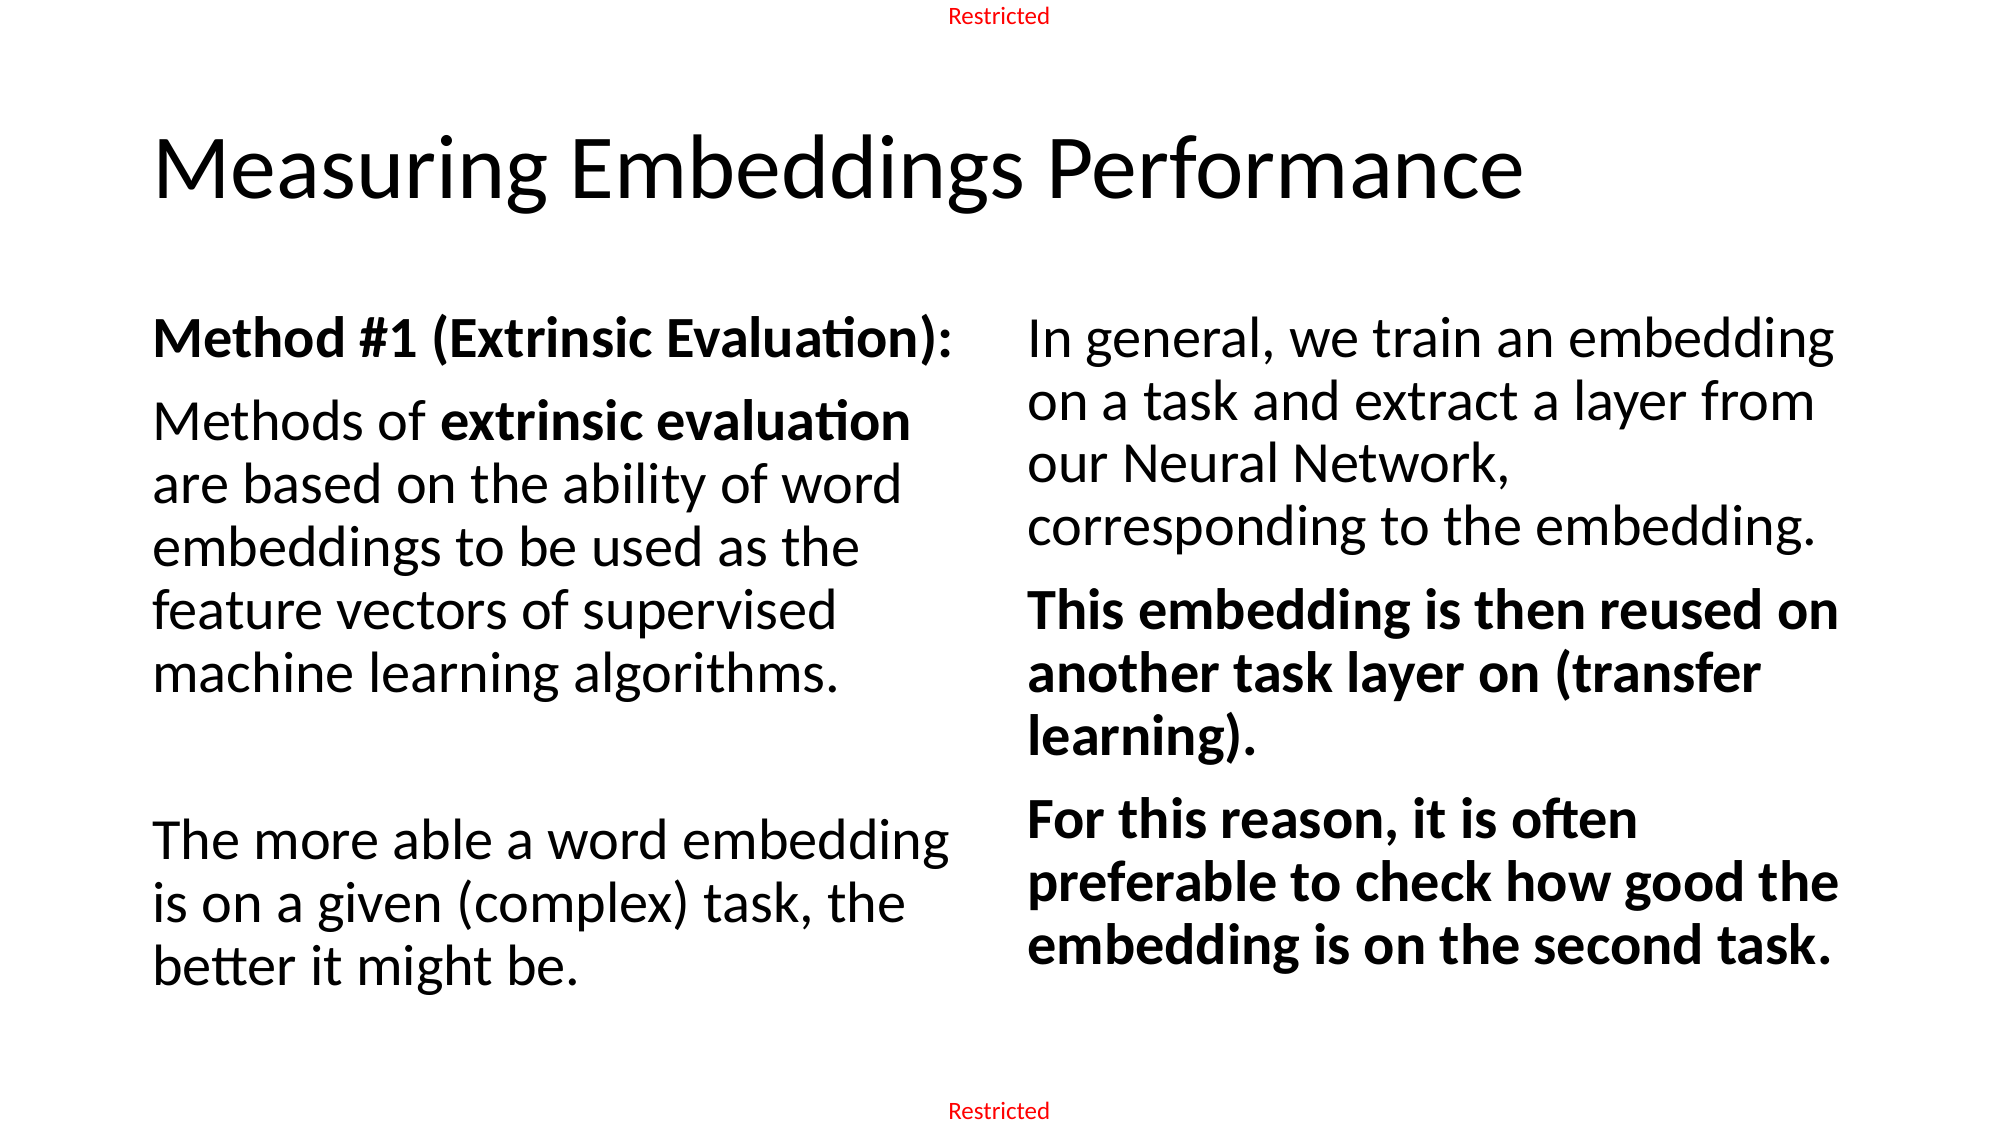

# Measuring Embeddings Performance
In general, we train an embedding on a task and extract a layer from our Neural Network, corresponding to the embedding.
This embedding is then reused on another task layer on (transfer learning).
For this reason, it is often preferable to check how good the embedding is on the second task.
Method #1 (Extrinsic Evaluation):
Methods of extrinsic evaluation are based on the ability of word embeddings to be used as the feature vectors of supervised machine learning algorithms.

The more able a word embedding is on a given (complex) task, the better it might be.